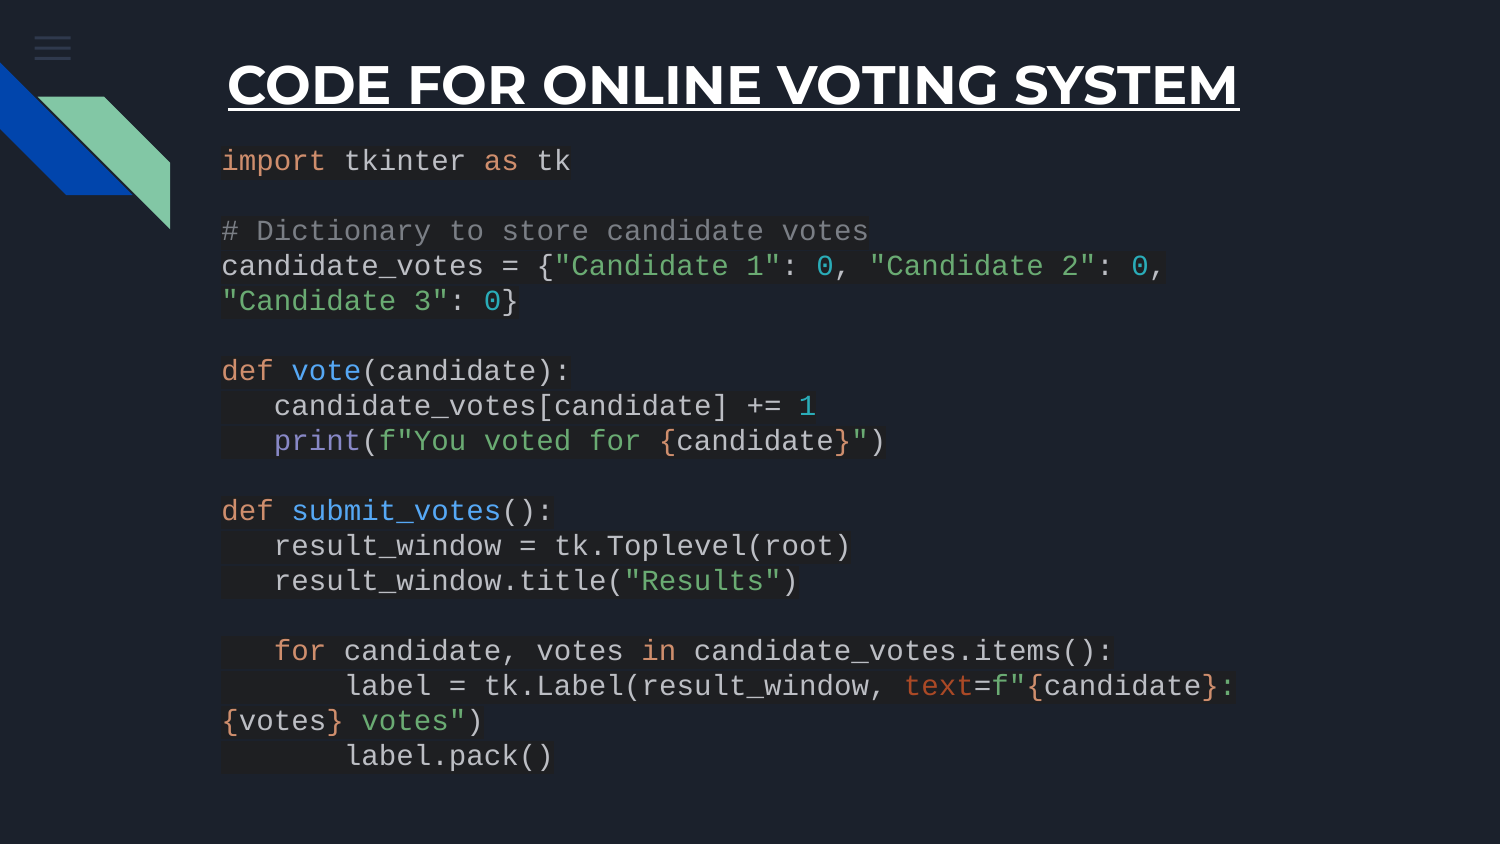

# CODE FOR ONLINE VOTING SYSTEM

import tkinter as tk

# Dictionary to store candidate votes
candidate_votes = {"Candidate 1": 0, "Candidate 2": 0, "Candidate 3": 0}

def vote(candidate):
   candidate_votes[candidate] += 1
   print(f"You voted for {candidate}")

def submit_votes():
   result_window = tk.Toplevel(root)
   result_window.title("Results")

   for candidate, votes in candidate_votes.items():
       label = tk.Label(result_window, text=f"{candidate}: {votes} votes")
       label.pack()